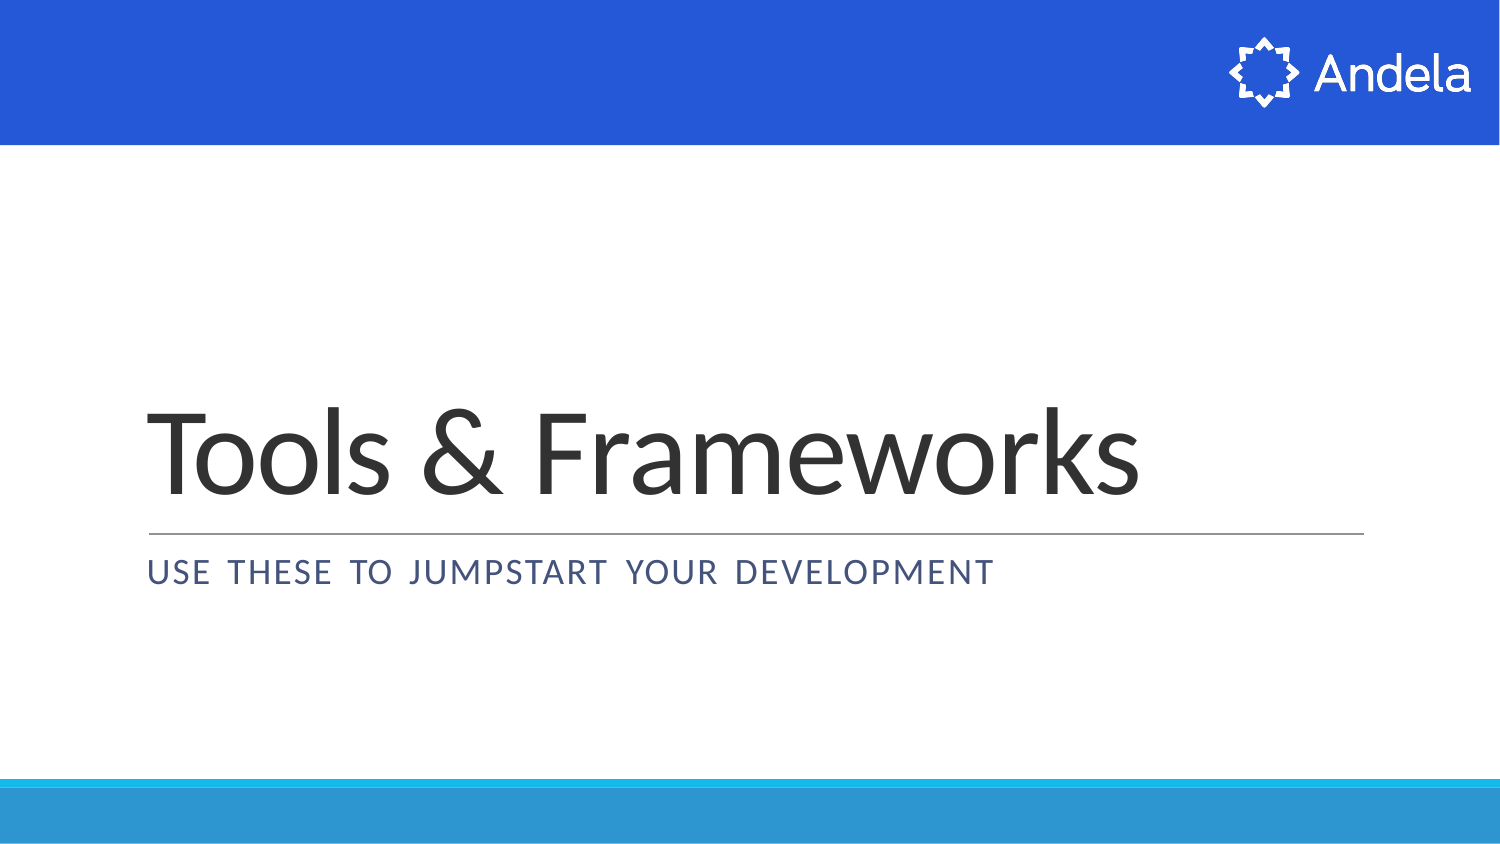

Tools & Frameworks

USE	THESE	TO	JUMPSTART	YOUR	DEVELOPMENT